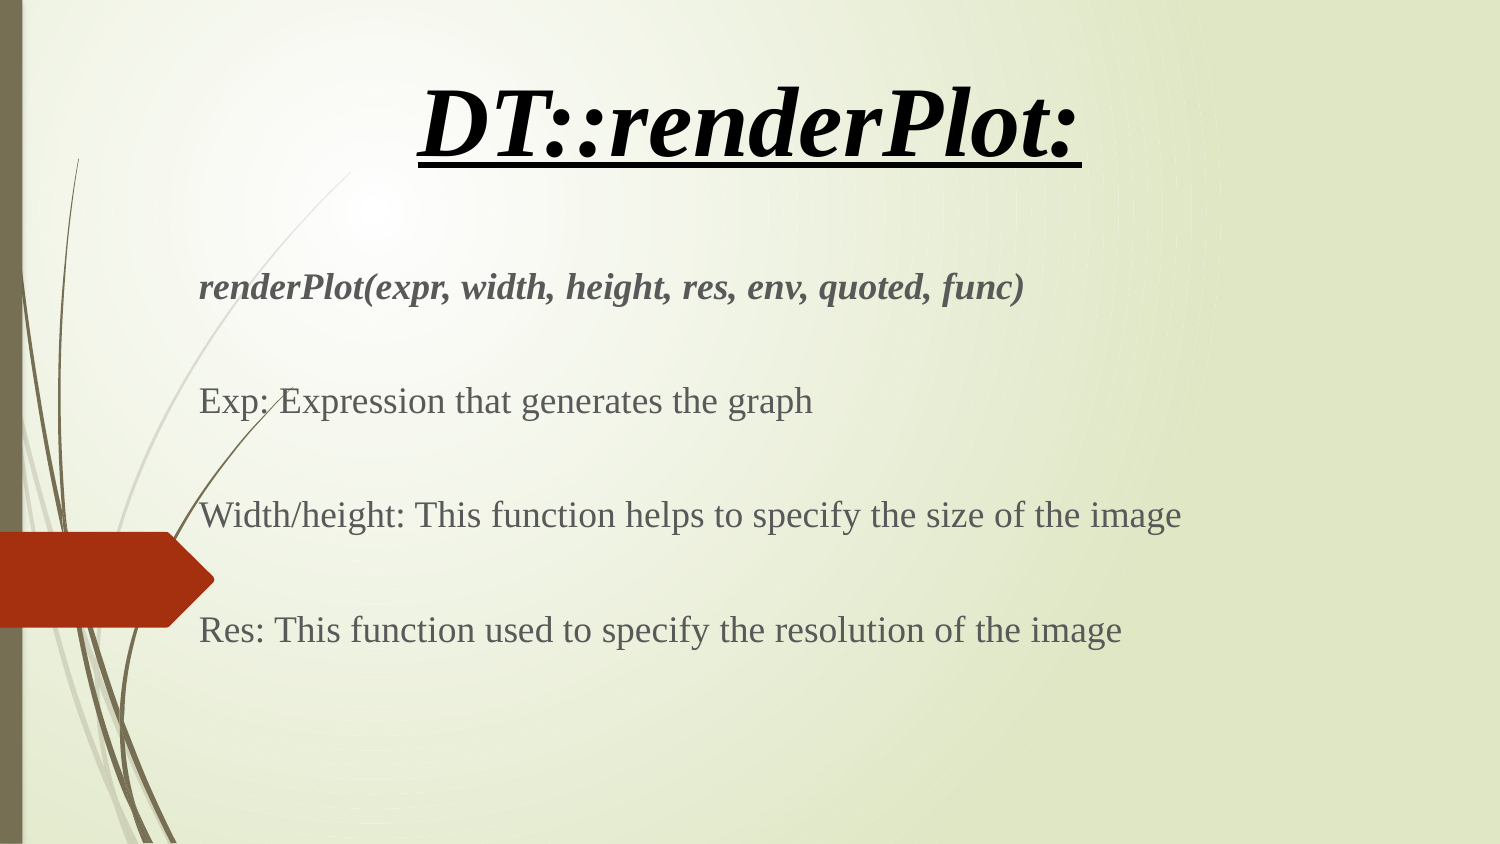

# DT::renderPlot:
renderPlot(expr, width, height, res, env, quoted, func)

Exp: Expression that generates the graph

Width/height: This function helps to specify the size of the image

Res: This function used to specify the resolution of the image